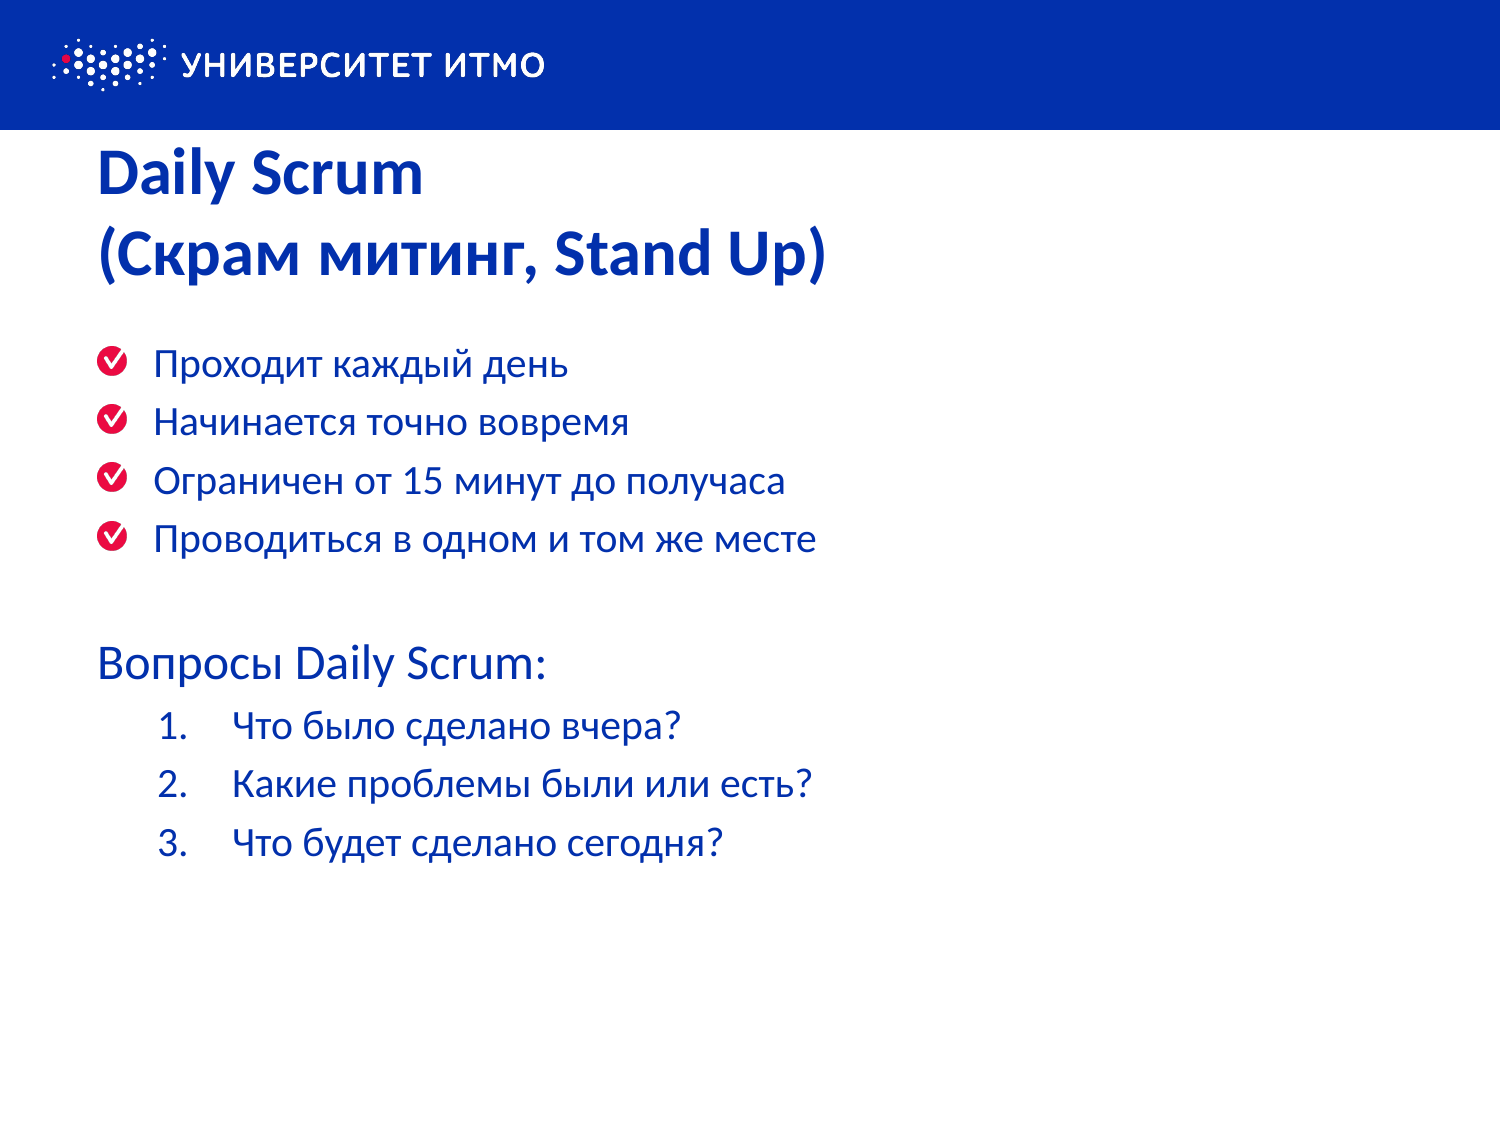

# Daily Scrum (Скрам митинг, Stand Up)
Проходит каждый день
Начинается точно вовремя
Ограничен от 15 минут до получаса
Проводиться в одном и том же месте

Вопросы Daily Scrum:
Что было сделано вчера?
Какие проблемы были или есть?
Что будет сделано сегодня?